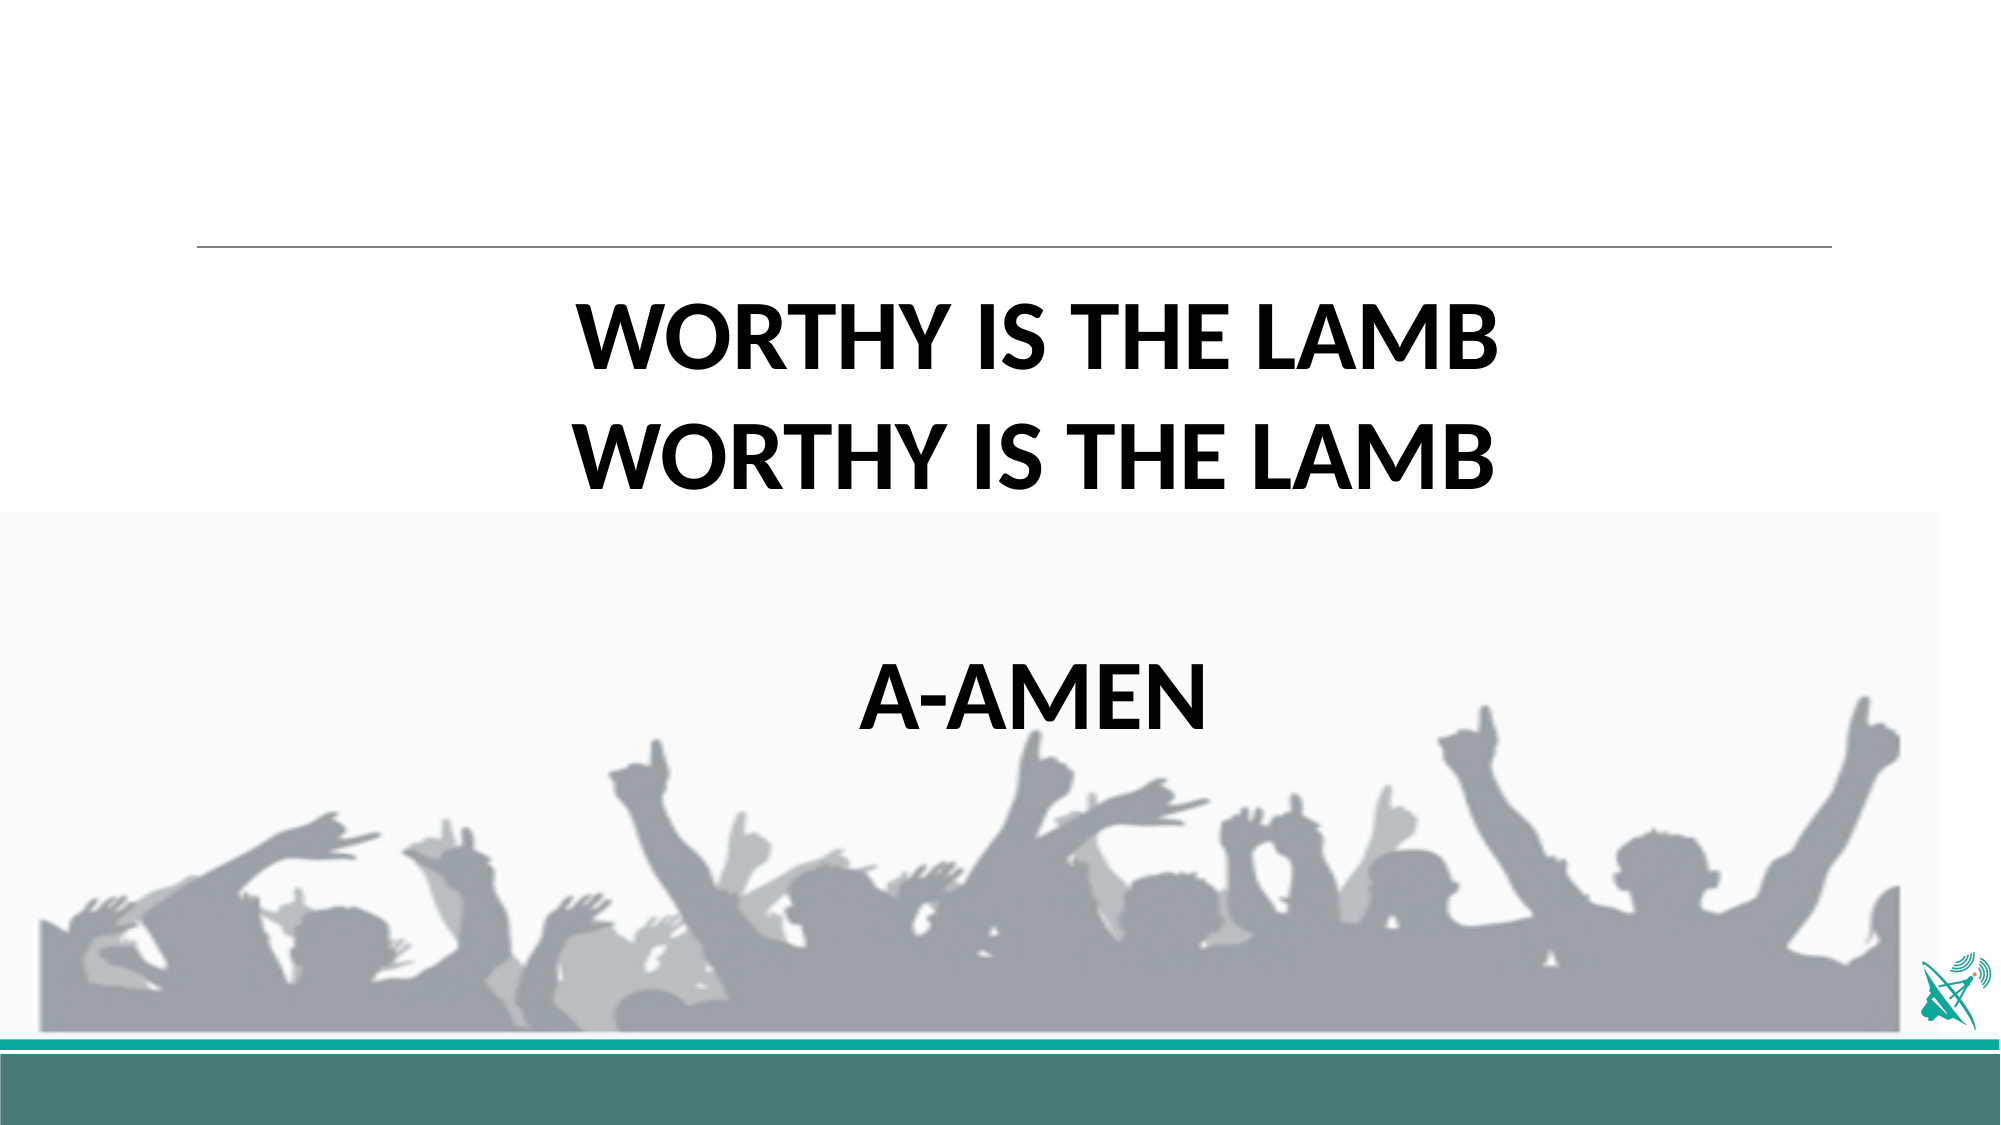

WORTHY IS THE LAMB
WORTHY IS THE LAMB
A-AMEN